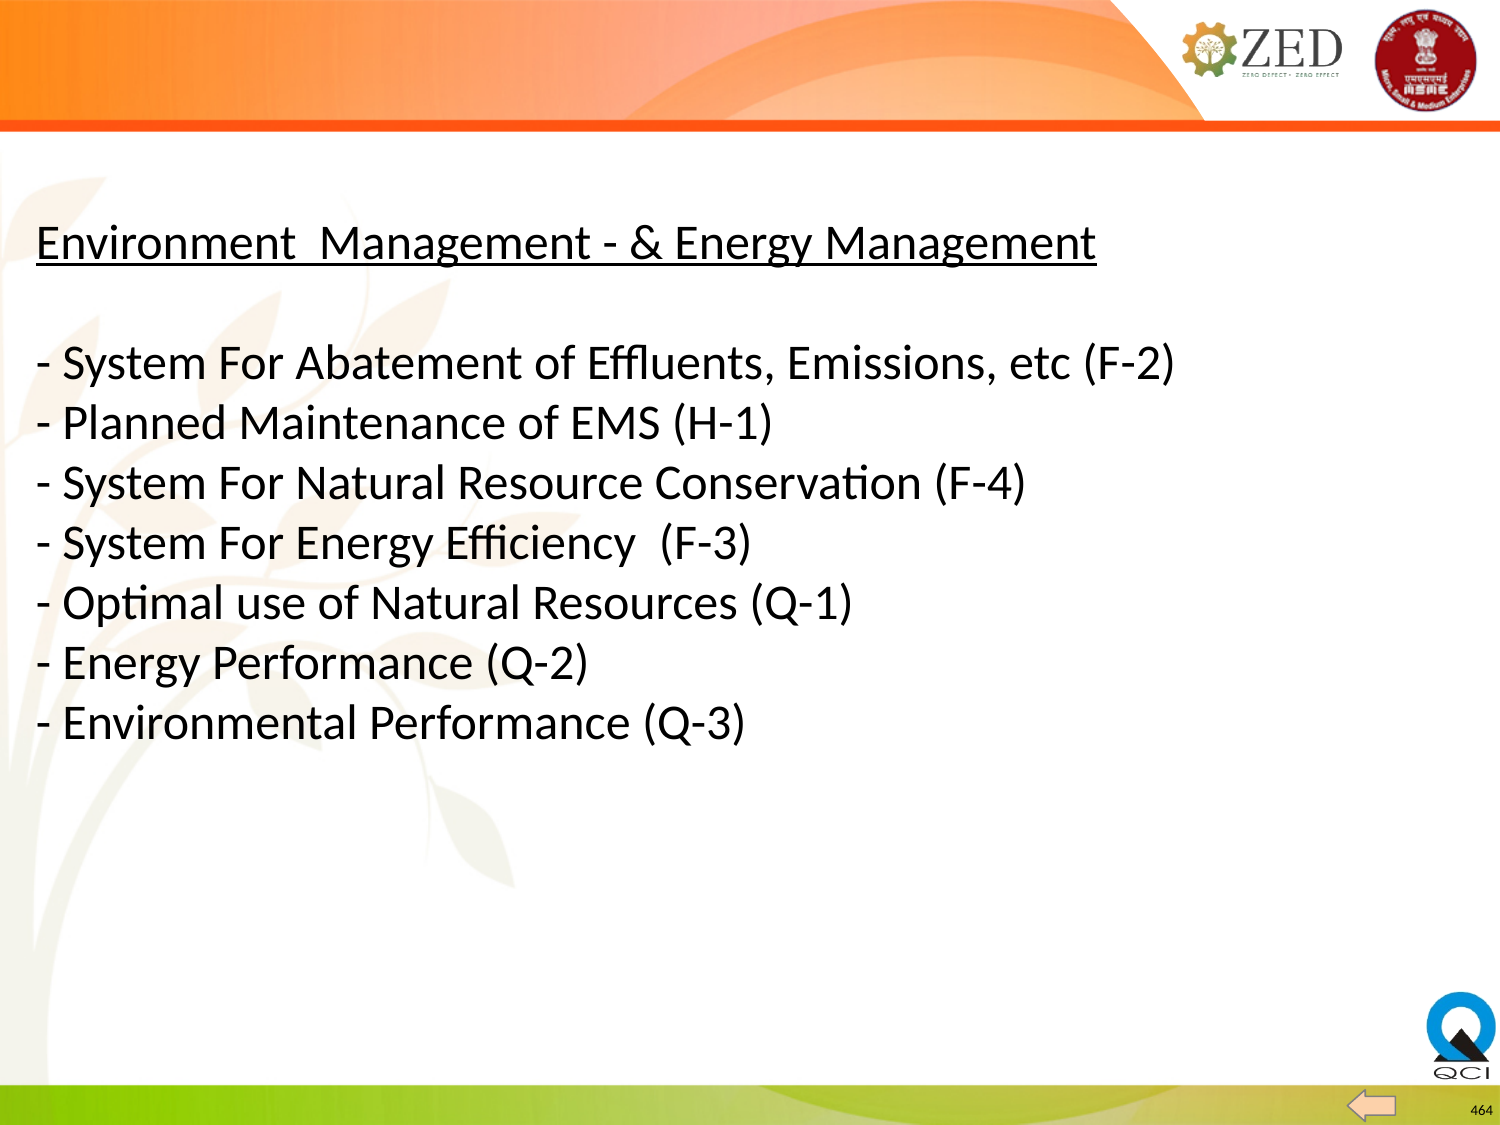

Environment  Management - & Energy Management

- System For Abatement of Effluents, Emissions, etc (F-2)
- Planned Maintenance of EMS (H-1)
- System For Natural Resource Conservation (F-4)
- System For Energy Efficiency  (F-3)
- Optimal use of Natural Resources (Q-1)
- Energy Performance (Q-2)
- Environmental Performance (Q-3)